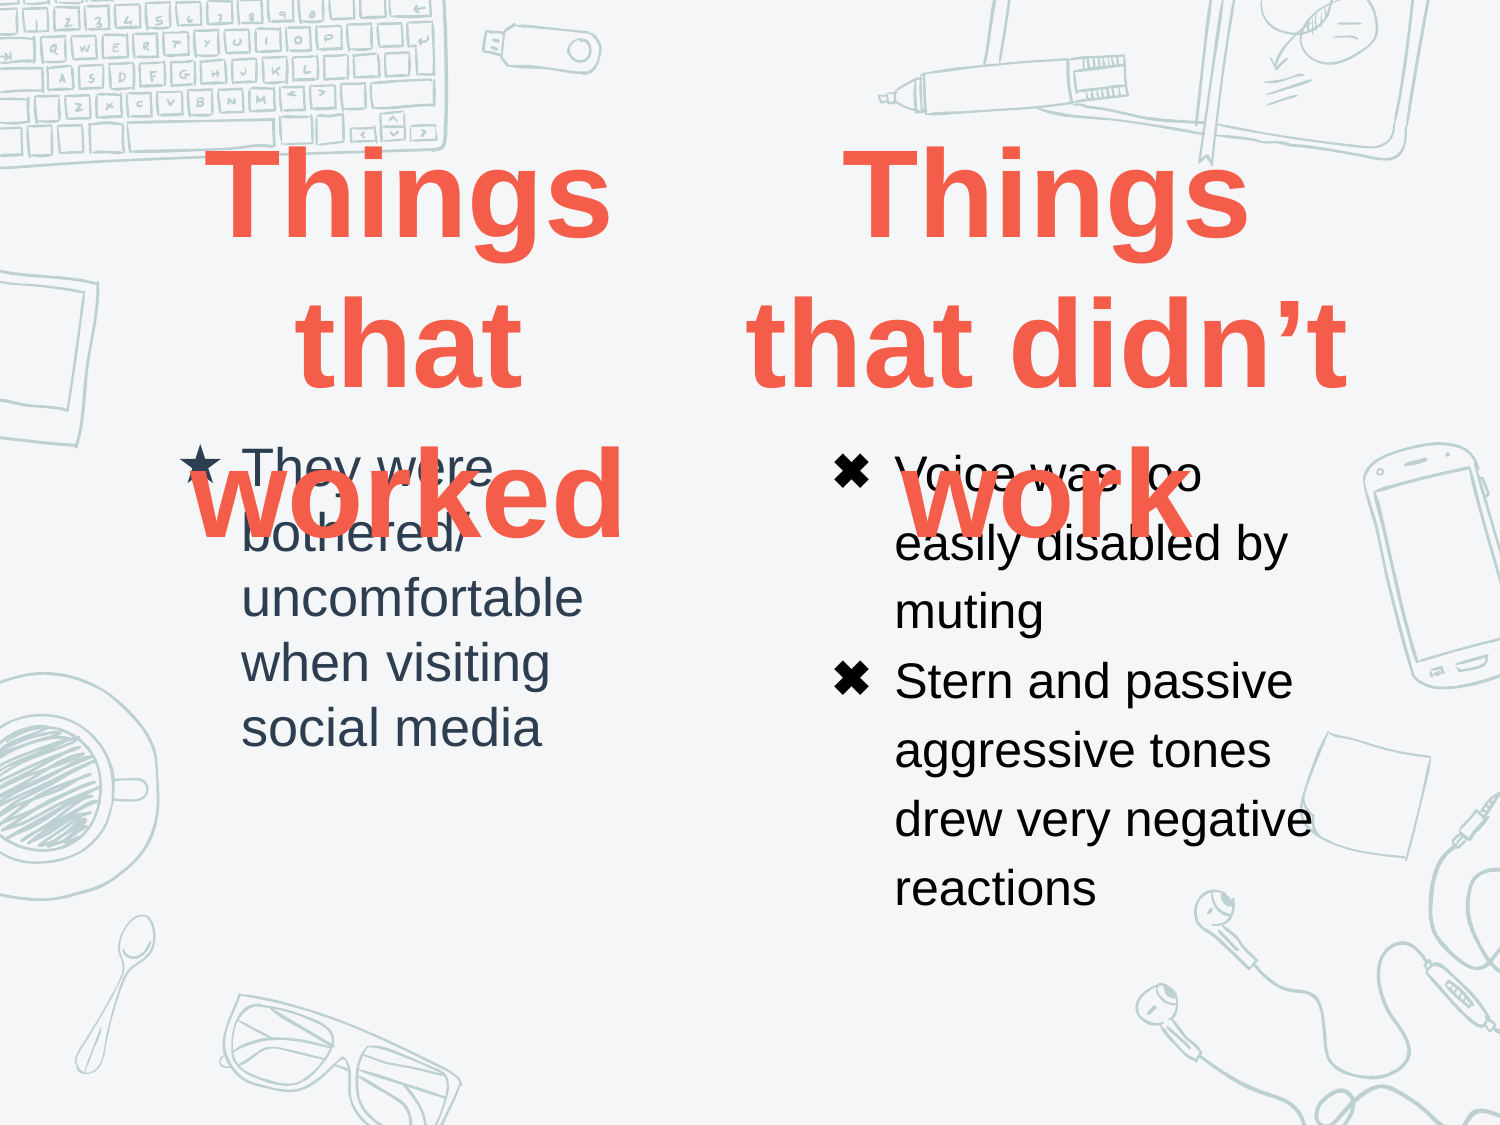

# Things that worked
Things that didn’t work
They were bothered/ uncomfortable when visiting social media

Voice was too easily disabled by muting
Stern and passive aggressive tones drew very negative reactions